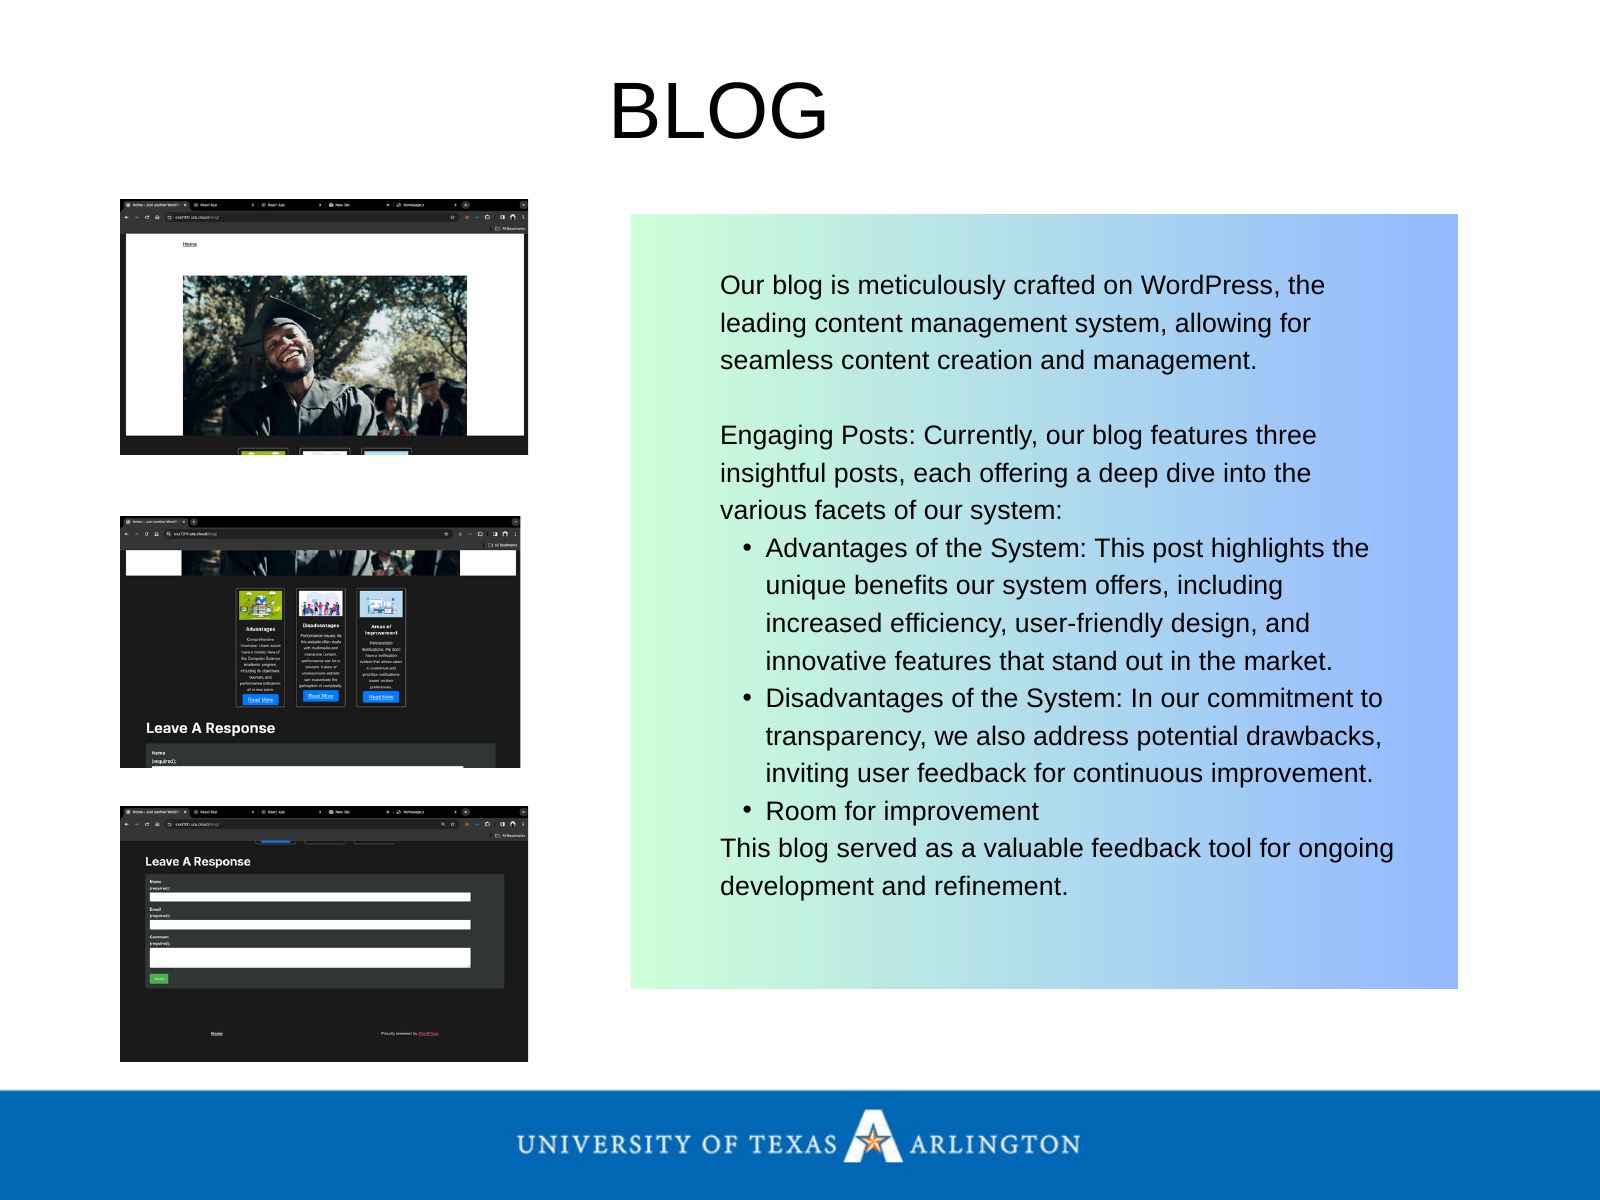

BLOG

Our blog is meticulously crafted on WordPress, the leading content management system, allowing for seamless content creation and management.

Engaging Posts: Currently, our blog features three insightful posts, each offering a deep dive into the various facets of our system:
Advantages of the System: This post highlights the unique benefits our system offers, including increased efficiency, user-friendly design, and innovative features that stand out in the market.
Disadvantages of the System: In our commitment to transparency, we also address potential drawbacks, inviting user feedback for continuous improvement.
Room for improvement
This blog served as a valuable feedback tool for ongoing development and refinement.